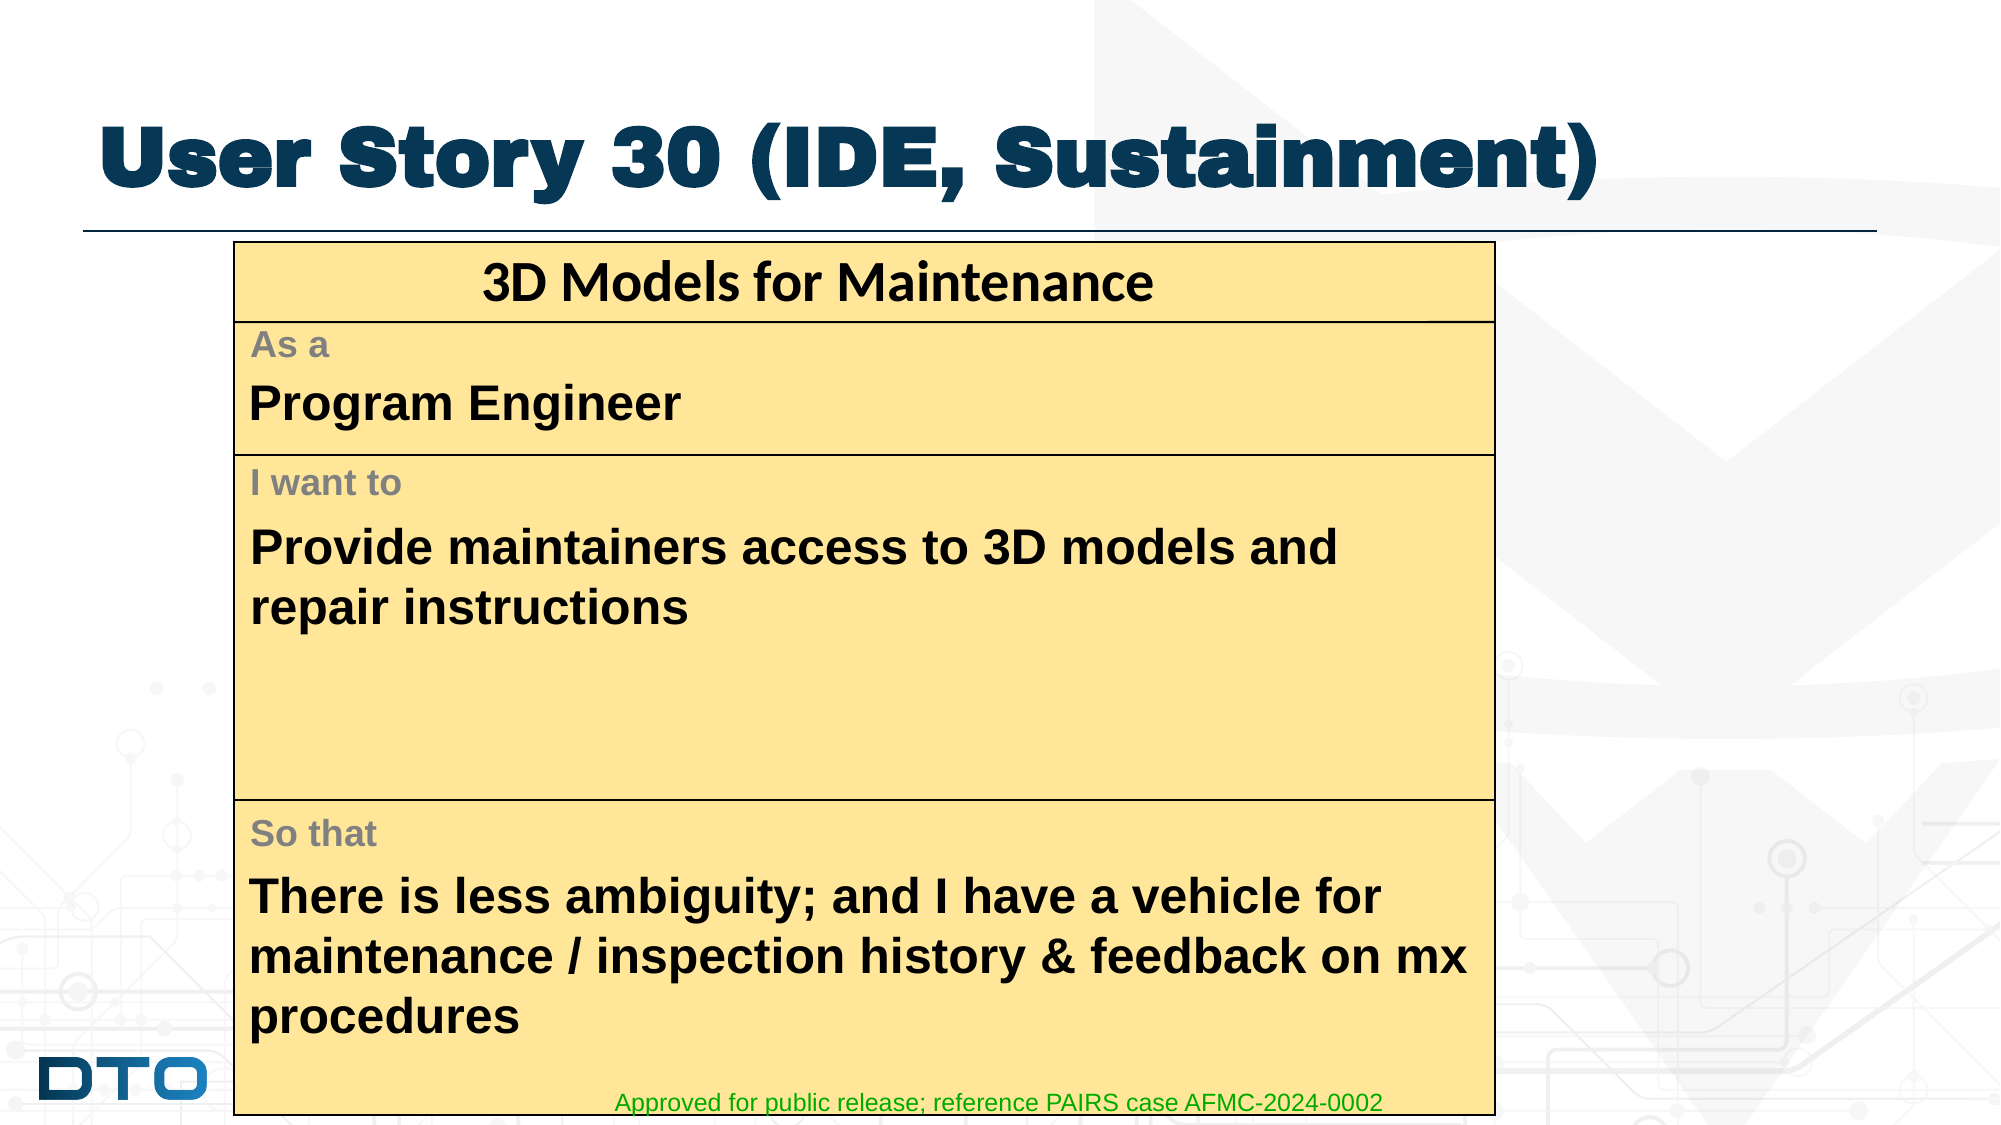

# User Story 30 (IDE, Sustainment)
3D Models for Maintenance

As a
Program Engineer
I want to
Provide maintainers access to 3D models and repair instructions
So that
There is less ambiguity; and I have a vehicle for maintenance / inspection history & feedback on mx procedures
Approved for public release; reference PAIRS case AFMC-2024-0002